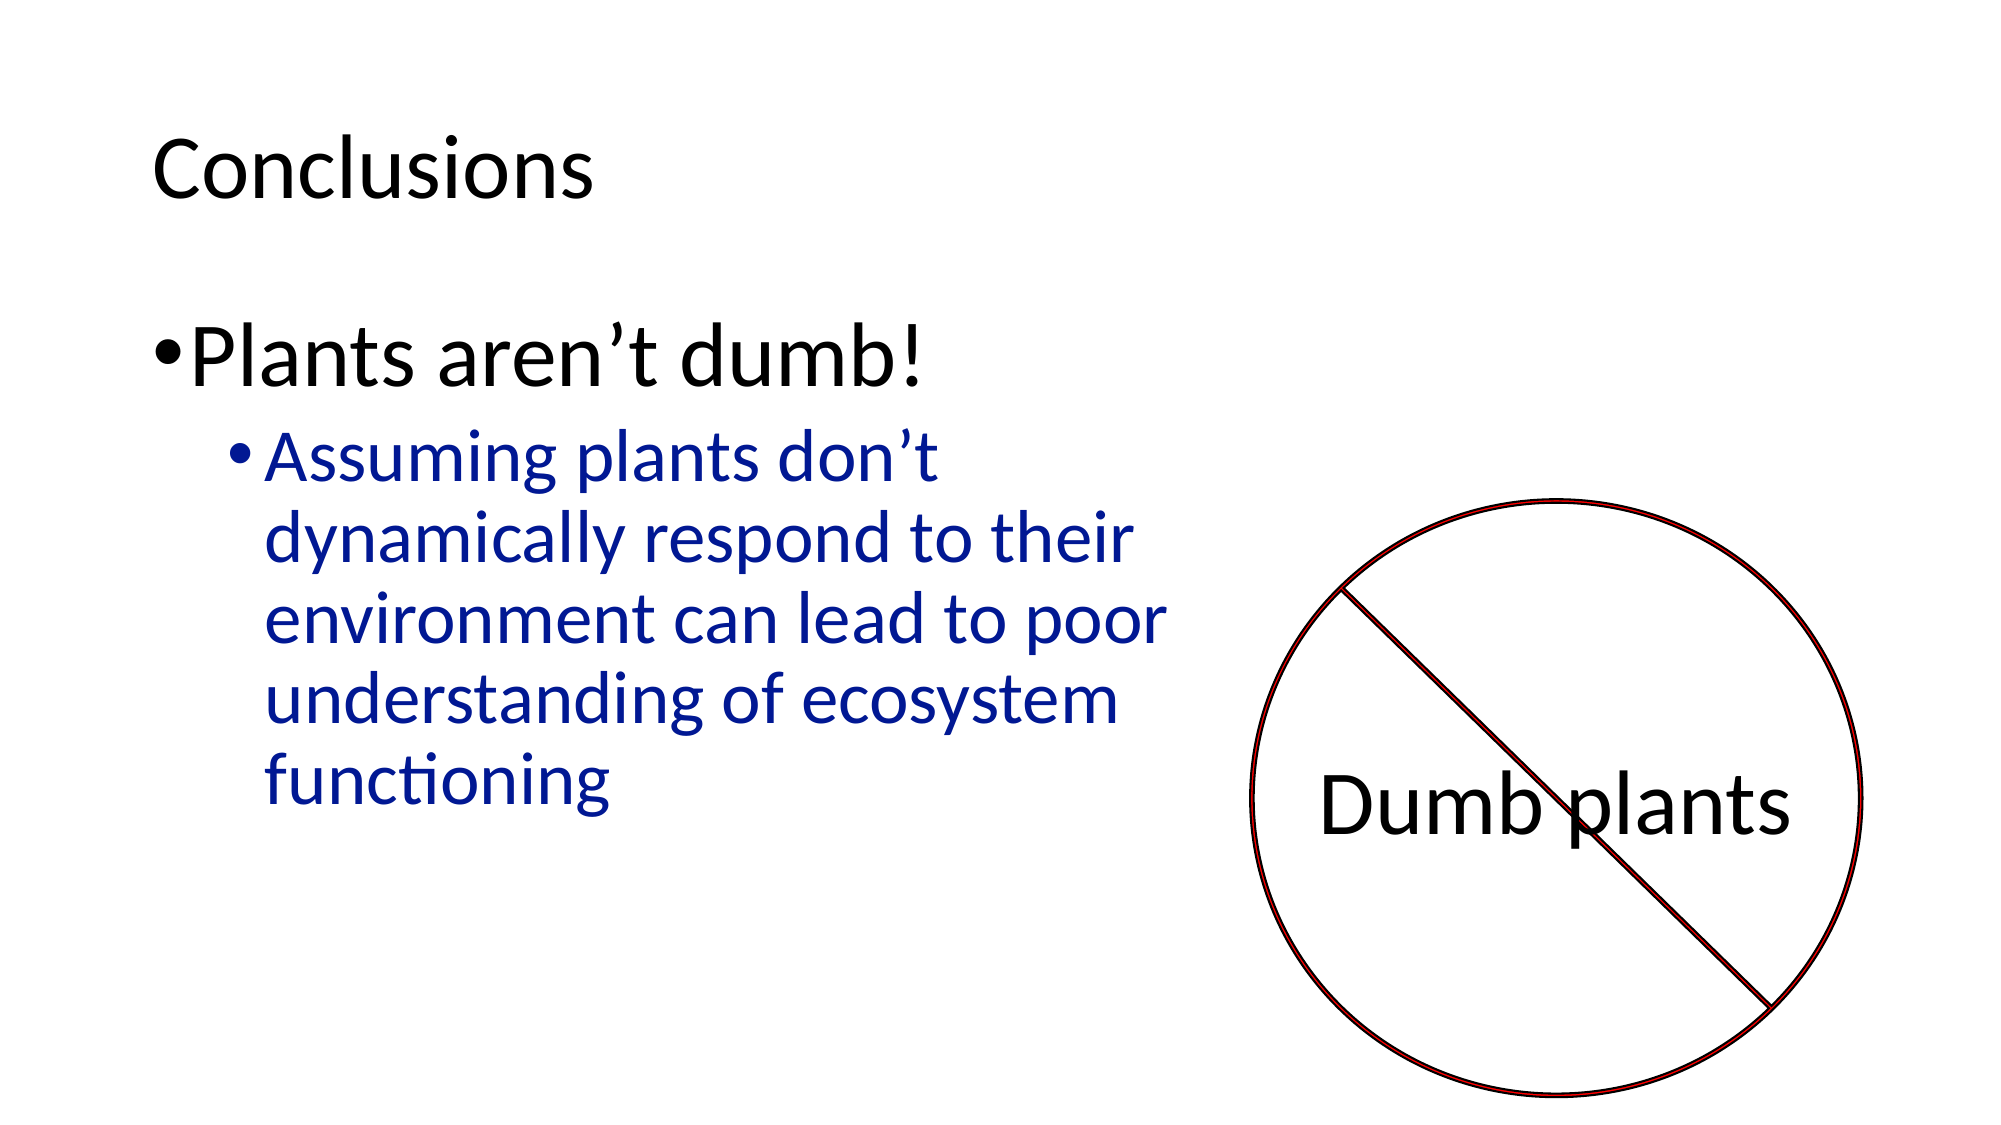

# Conclusions
Plants aren’t dumb!
Assuming plants don’t dynamically respond to their environment can lead to poor understanding of ecosystem functioning

Dumb plants